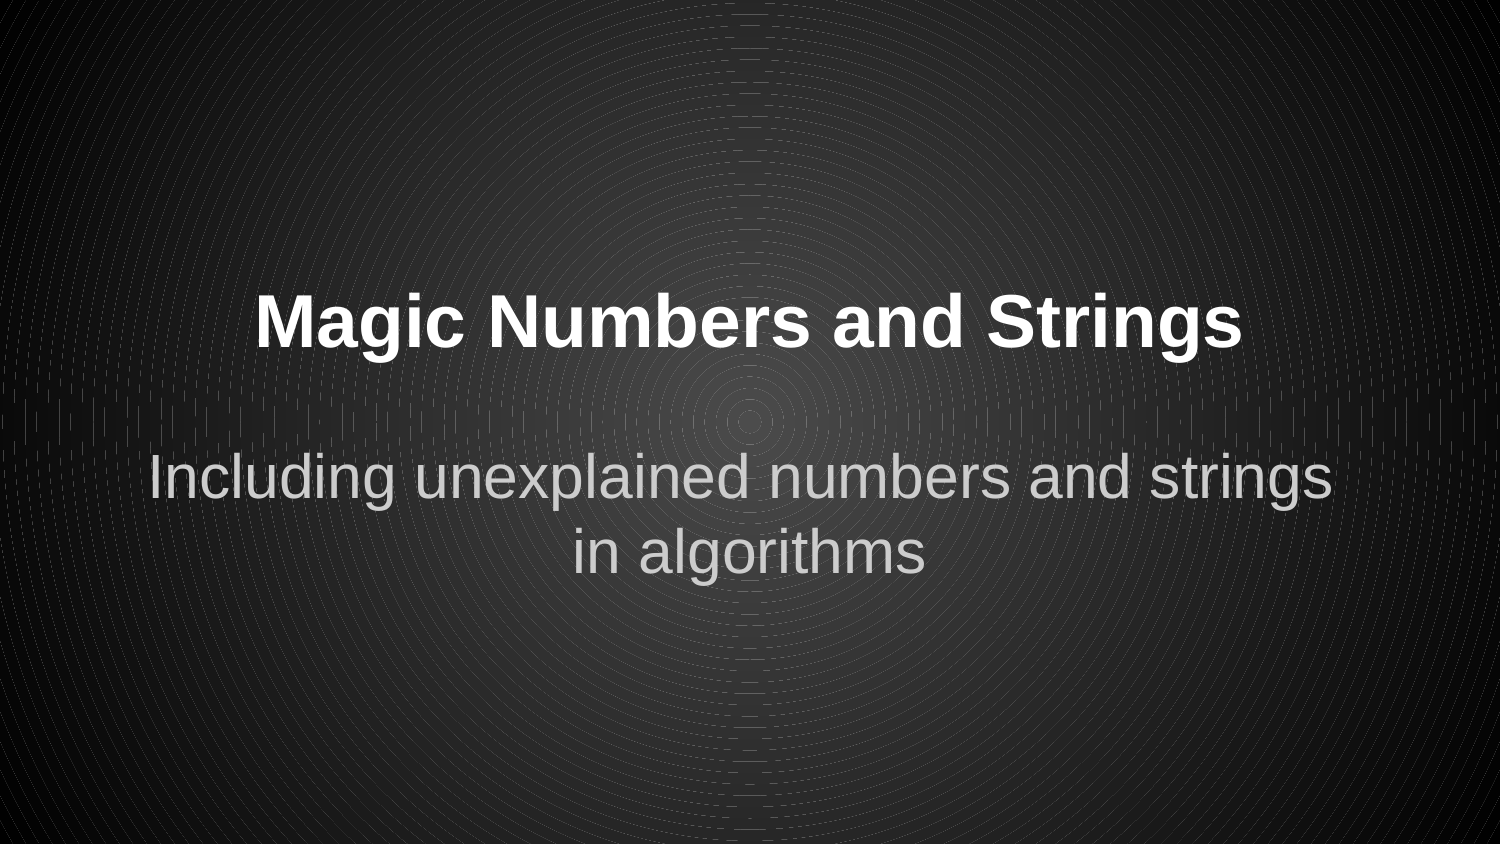

# Magic Numbers and Strings
Including unexplained numbers and strings
in algorithms